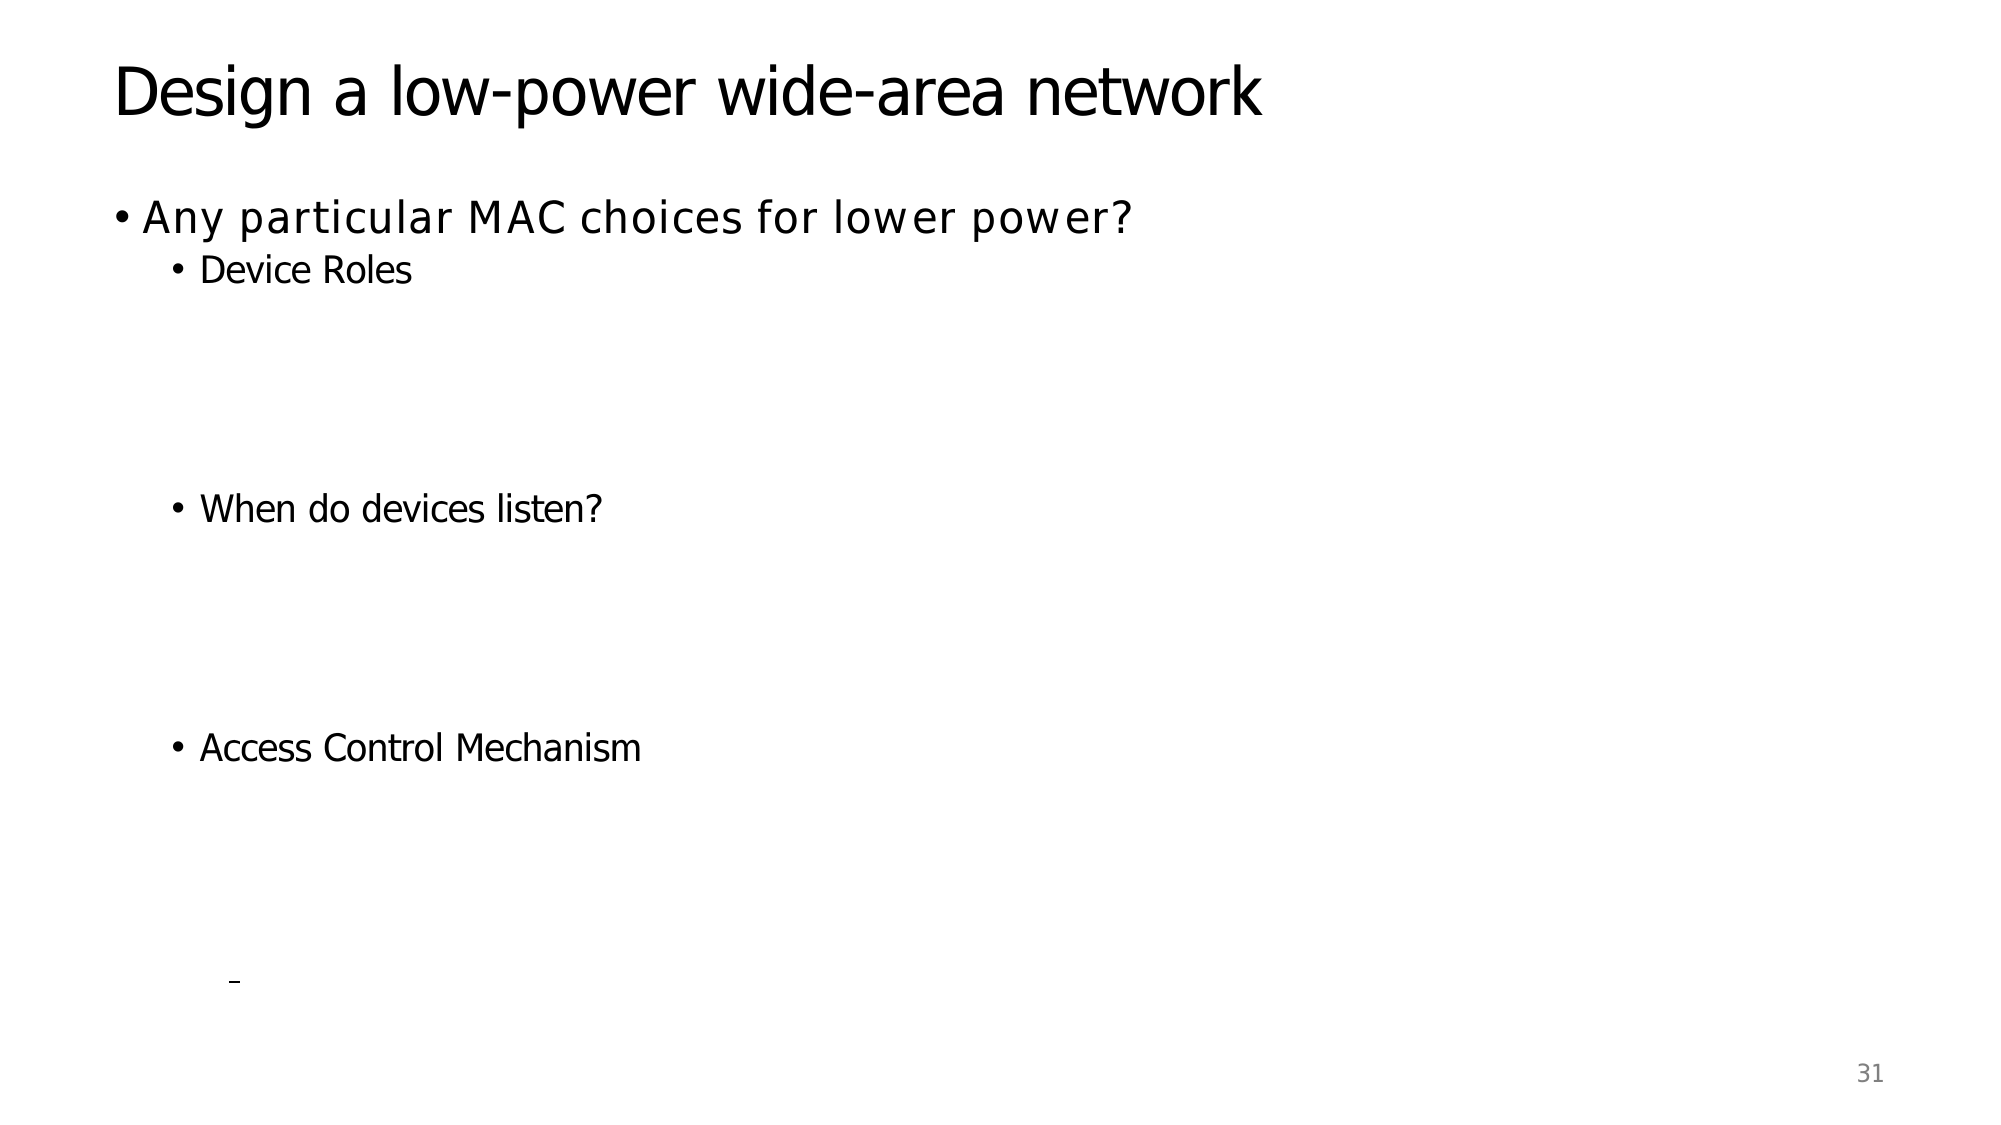

# Design a low-power wide-area network
Any particular MAC choices for lower power?
Device Roles

When do devices listen?

Access Control Mechanism

31